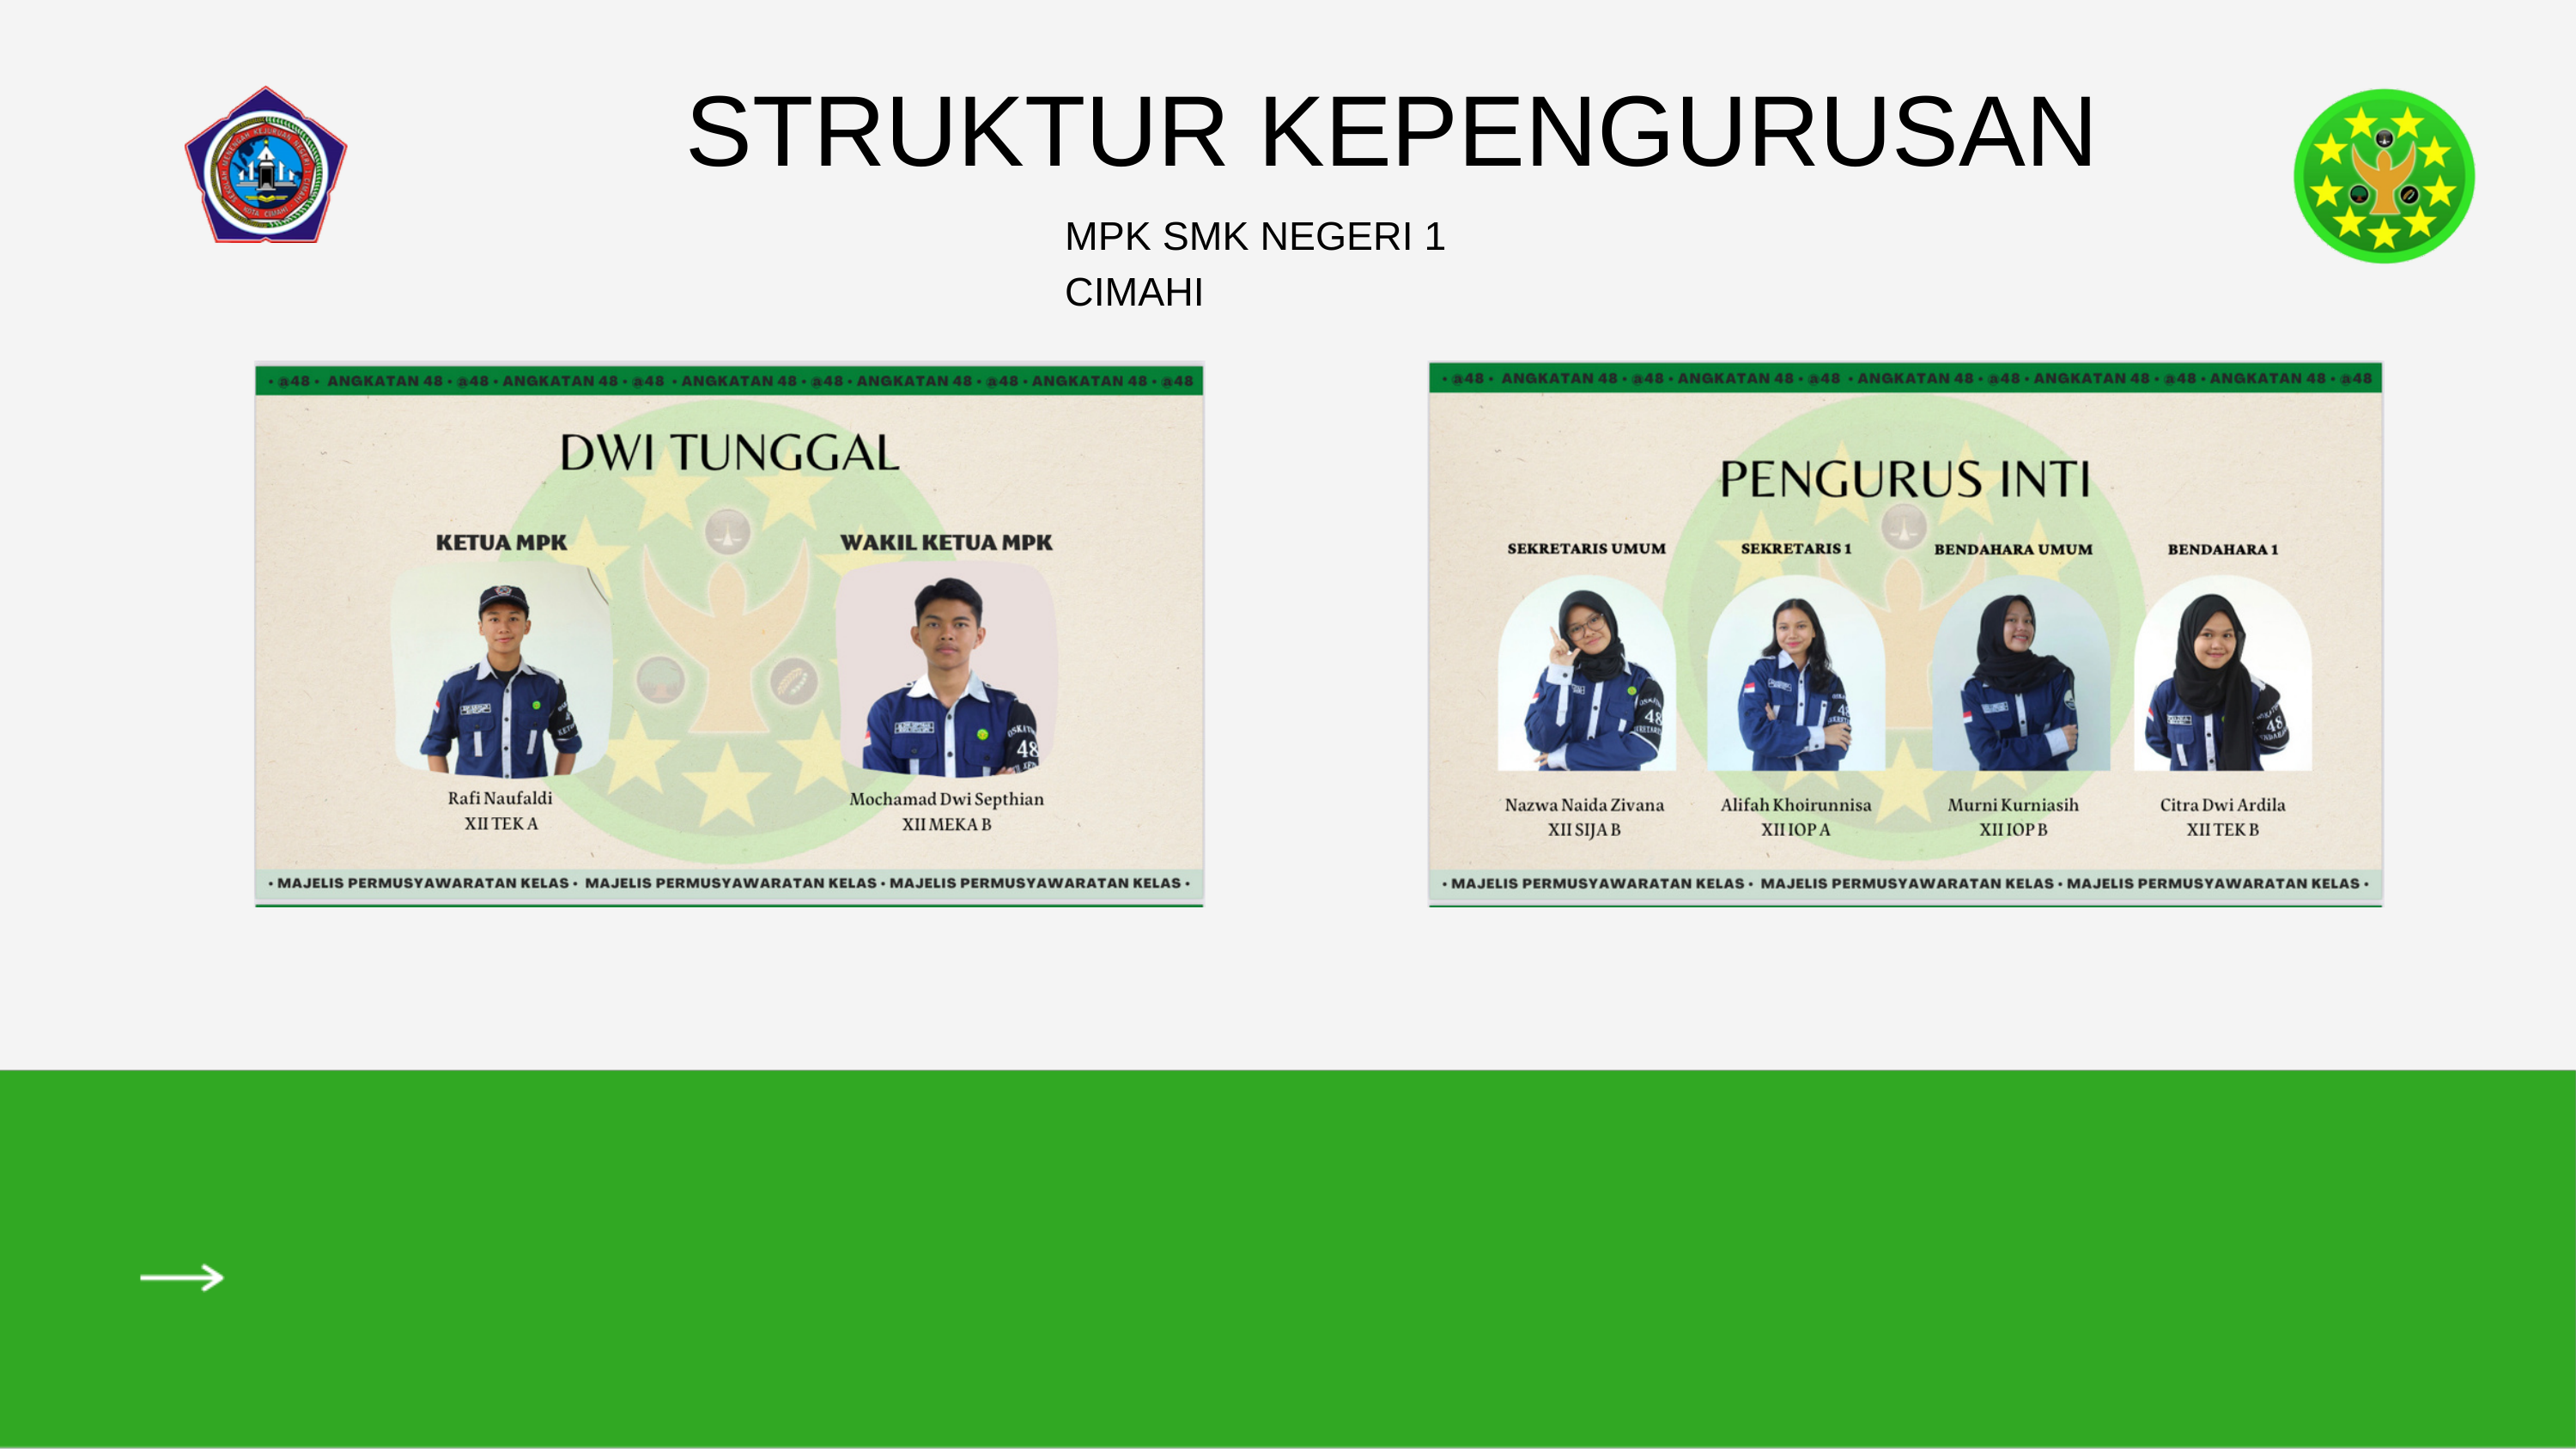

STRUKTUR KEPENGURUSAN

MPK SMK NEGERI 1 CIMAHI